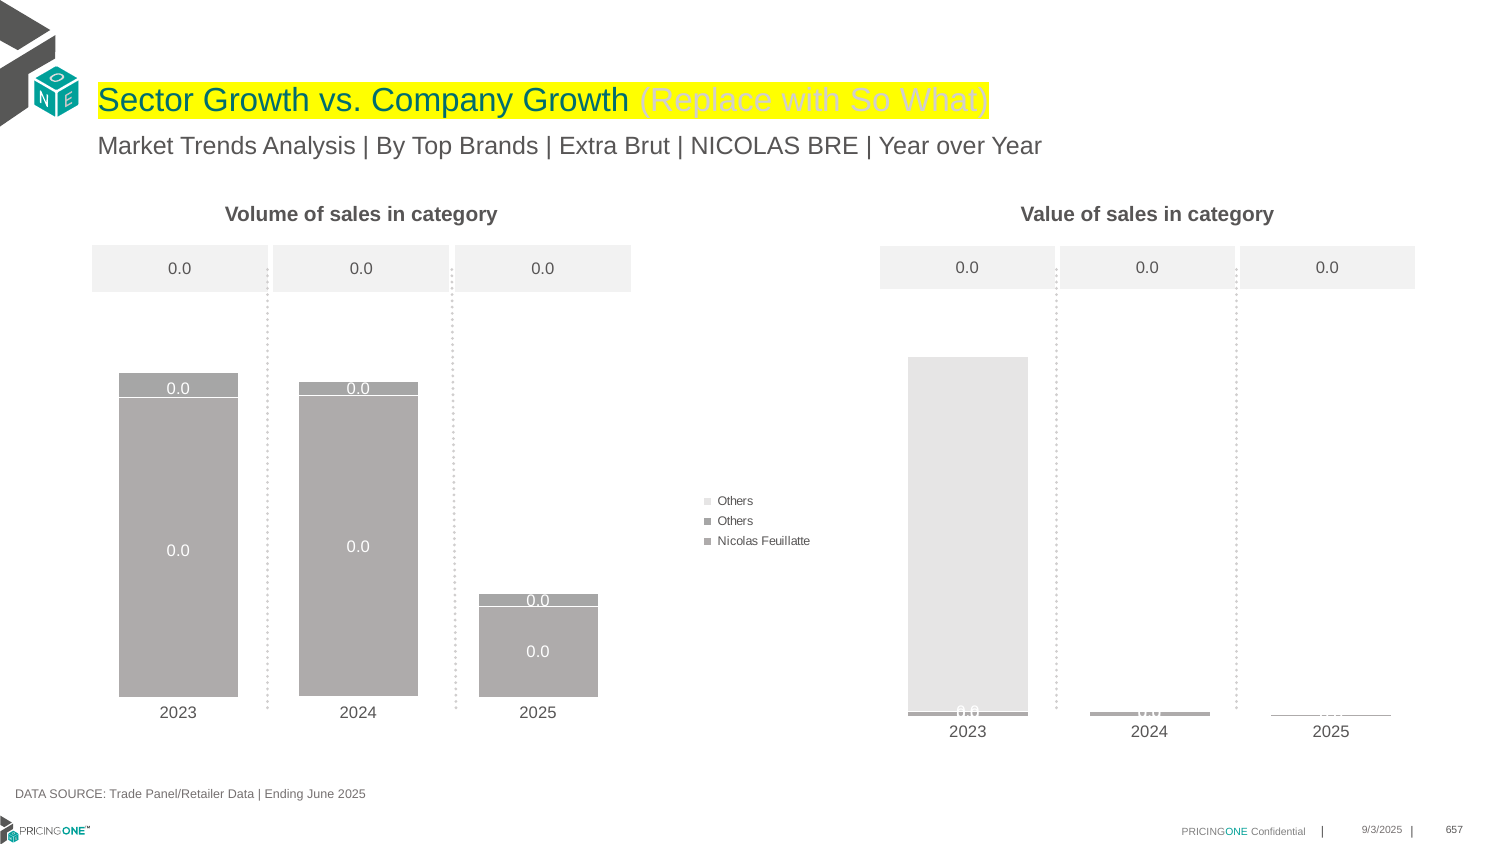

# Sector Growth vs. Company Growth (Replace with So What)
Market Trends Analysis | By Top Brands | Extra Brut | NICOLAS BRE | Year over Year
| Value of sales in category |  |  |
| --- | --- | --- |
| 0.0 | 0.0 | 0.0 |
| Volume of sales in category |  |  |
| --- | --- | --- |
| 0.0 | 0.0 | 0.0 |

### Chart

| Category | Nicolas Feuillatte | Others | Others |
|---|---|---|---|
| 2023 | 0.020622 | 0.002215 | 1.697000000160187 |
| 2024 | 0.021155 | 0.001205 | 0.0 |
| 2025 | 0.006582 | 0.001202 | 0.0 |

### Chart

| Category | Nicolas Feuillatte | Others | Others |
|---|---|---|---|
| 2023 | 0.000524 | 4.5e-05 | 0.0 |
| 2024 | 0.000529 | 2.4e-05 | -1.455191522836685e-11 |
| 2025 | 0.000159 | 2.3e-05 | 0.0 |
DATA SOURCE: Trade Panel/Retailer Data | Ending June 2025

9/3/2025
657